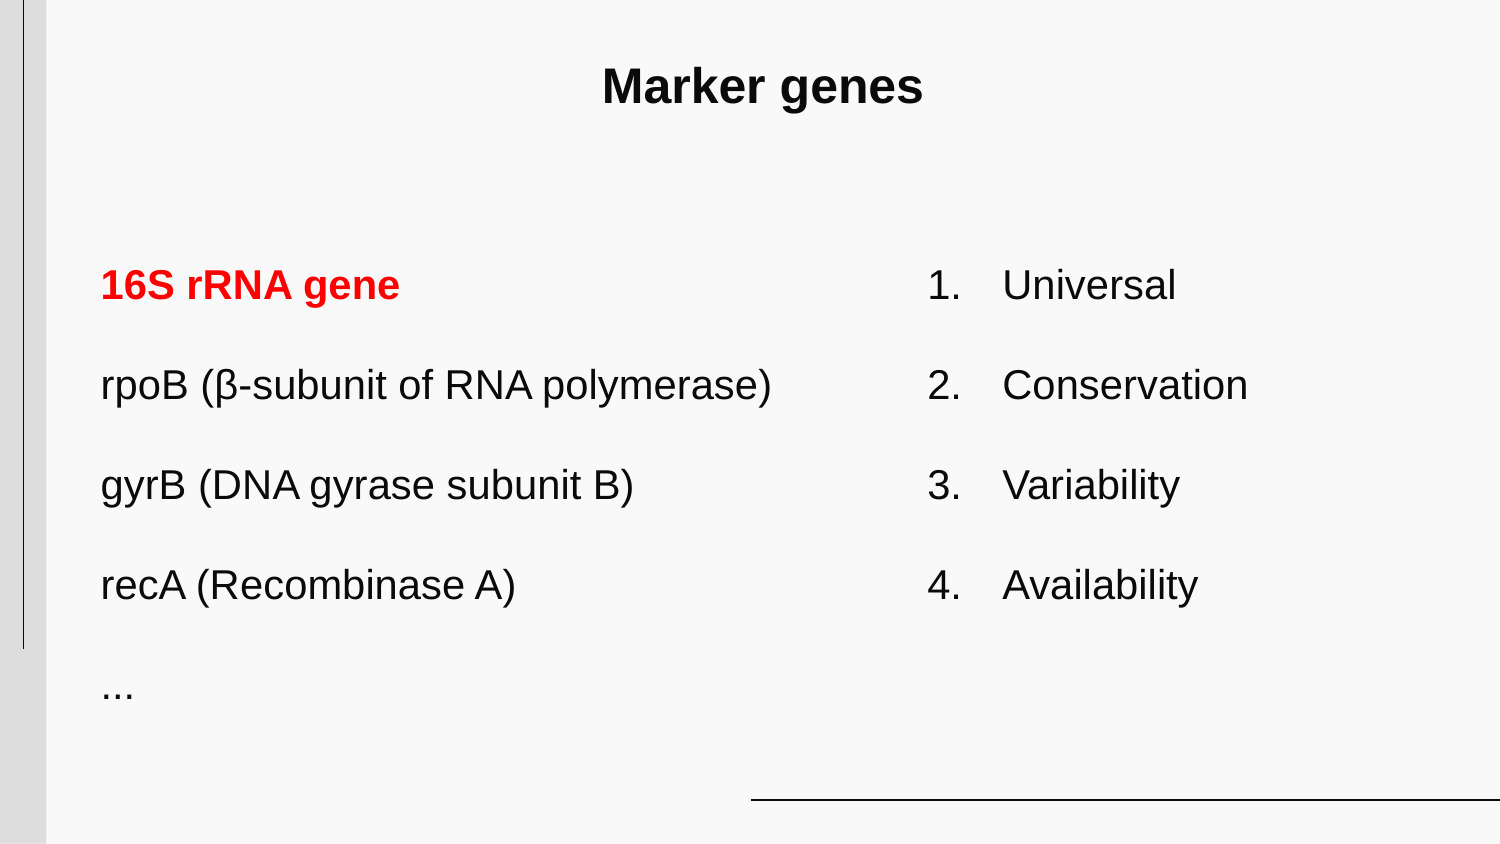

# Marker genes
16S rRNA gene
rpoB (β-subunit of RNA polymerase)
gyrB (DNA gyrase subunit B)
recA (Recombinase A)
...
Universal
Conservation
Variability
Availability